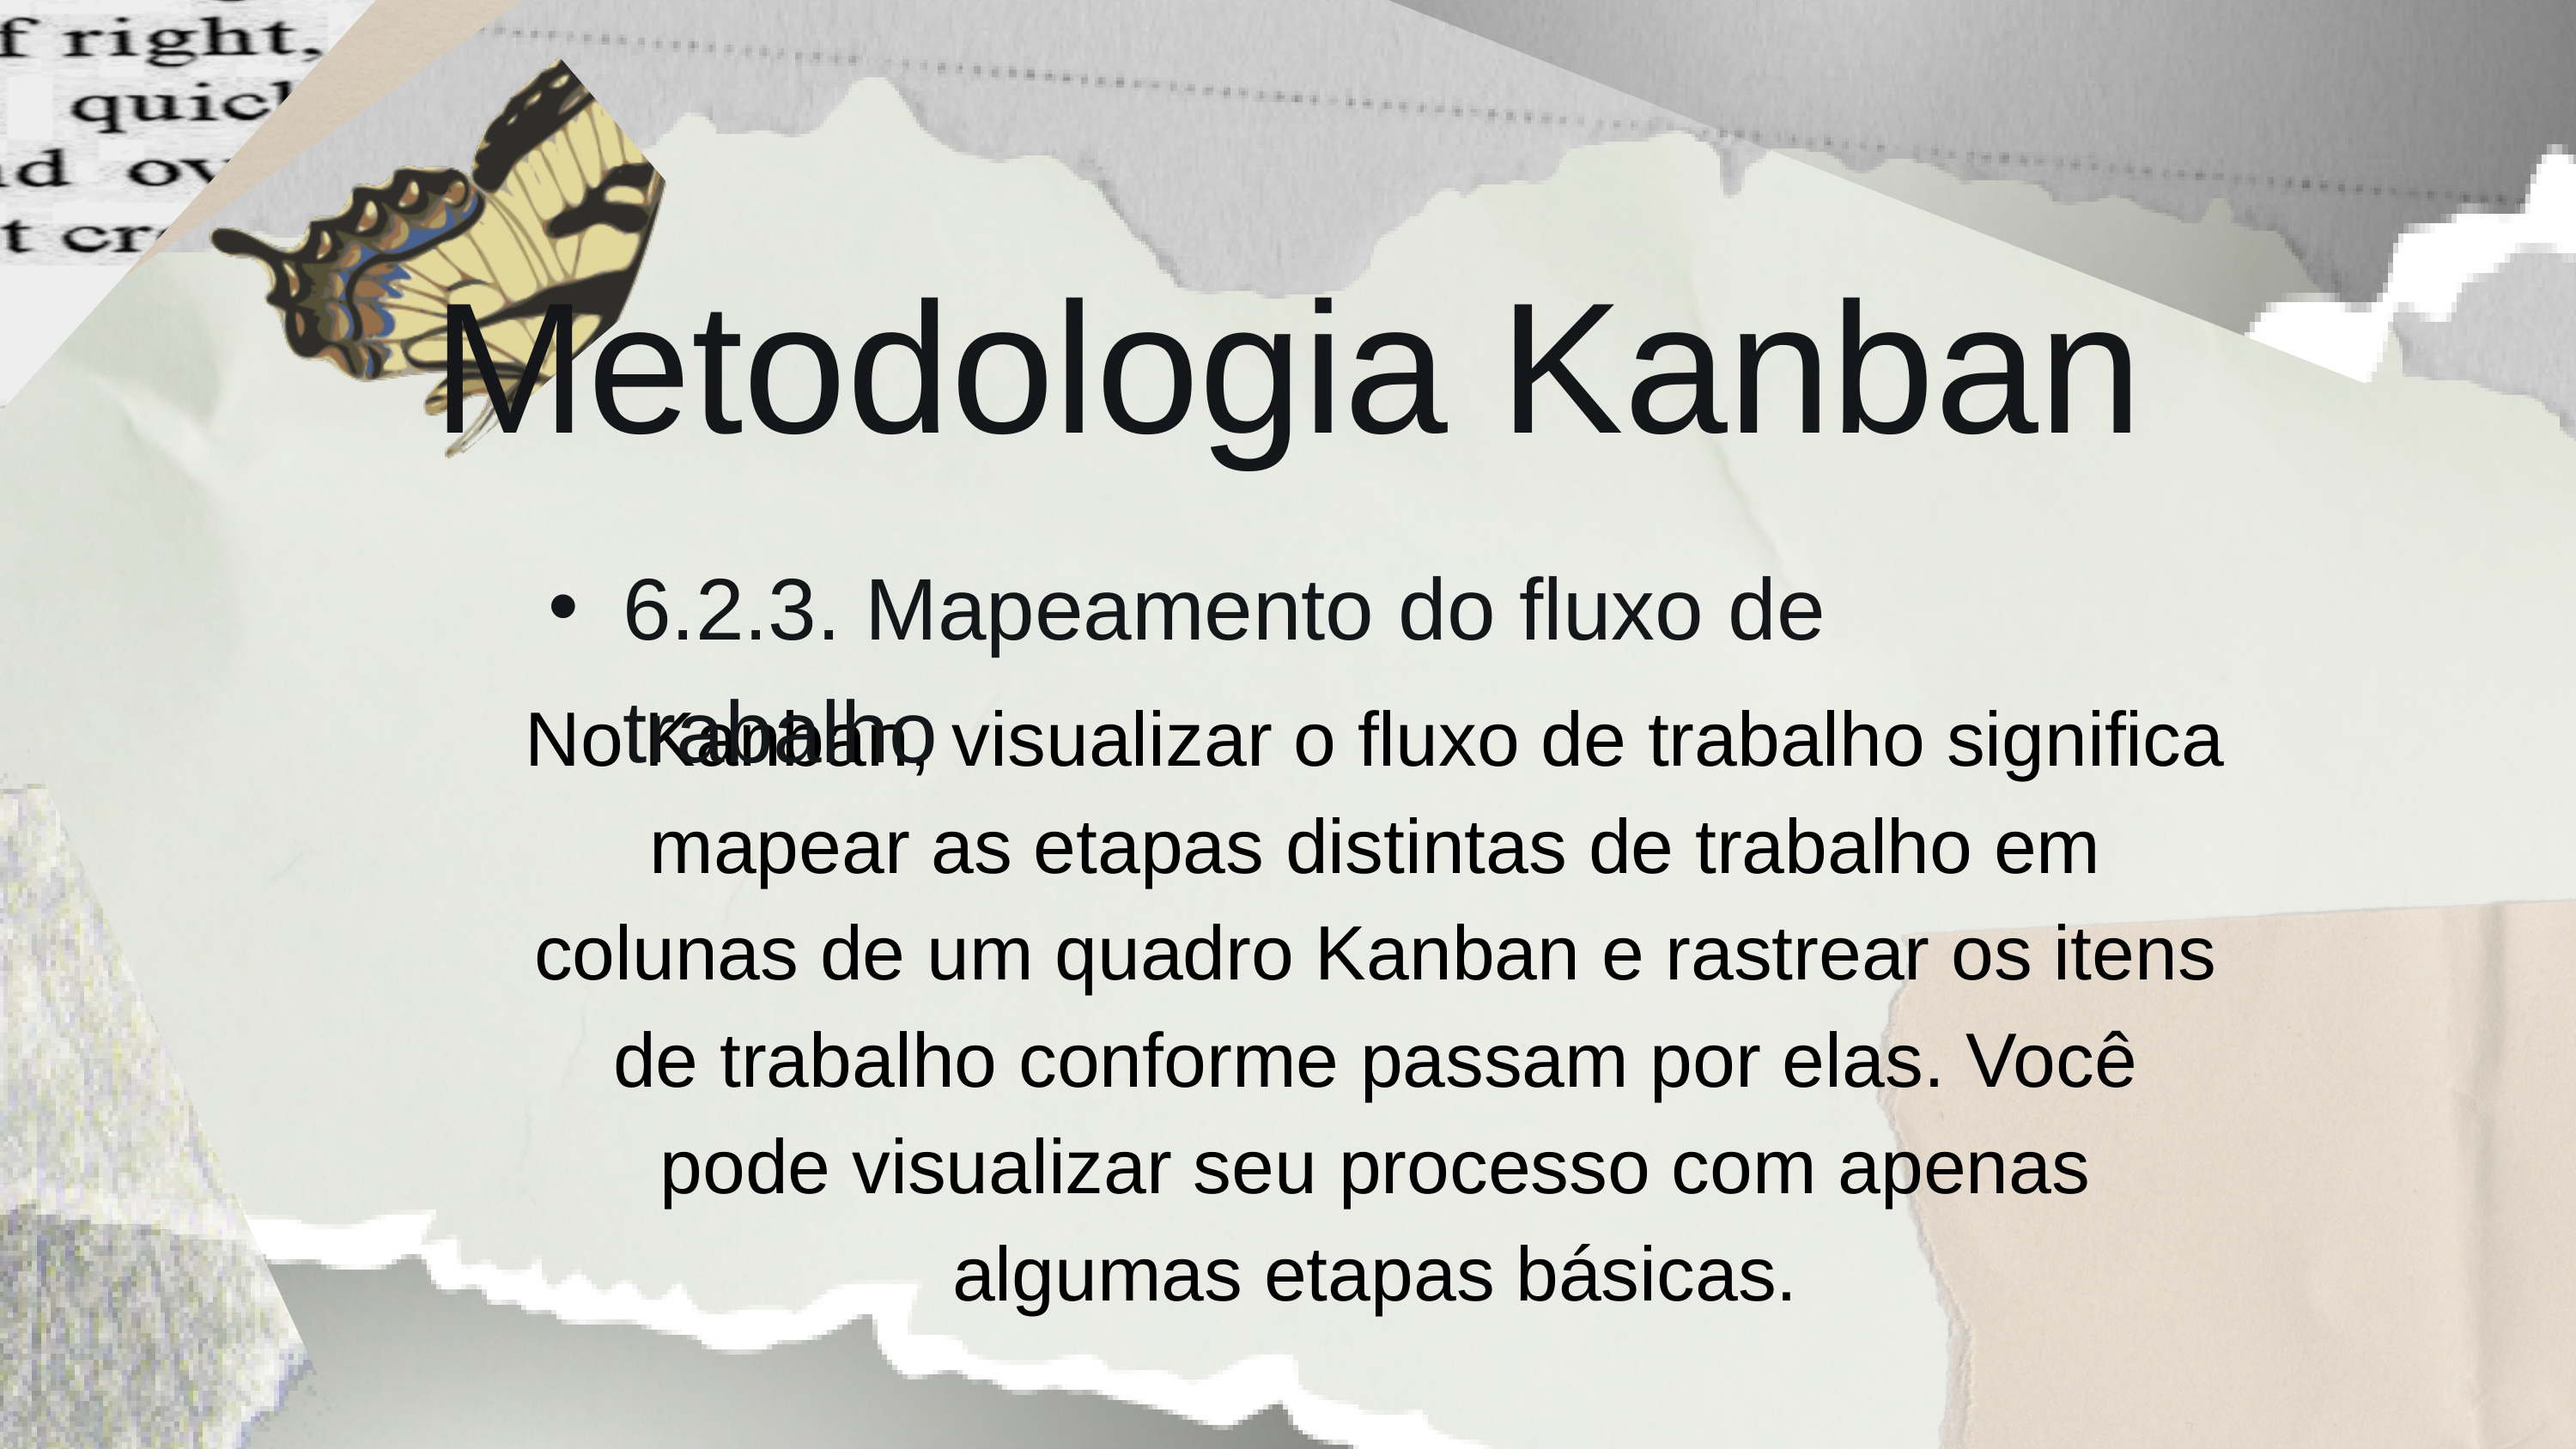

Metodologia Kanban
6.2.3. Mapeamento do fluxo de trabalho
No Kanban, visualizar o fluxo de trabalho significa mapear as etapas distintas de trabalho em colunas de um quadro Kanban e rastrear os itens de trabalho conforme passam por elas. Você pode visualizar seu processo com apenas algumas etapas básicas.